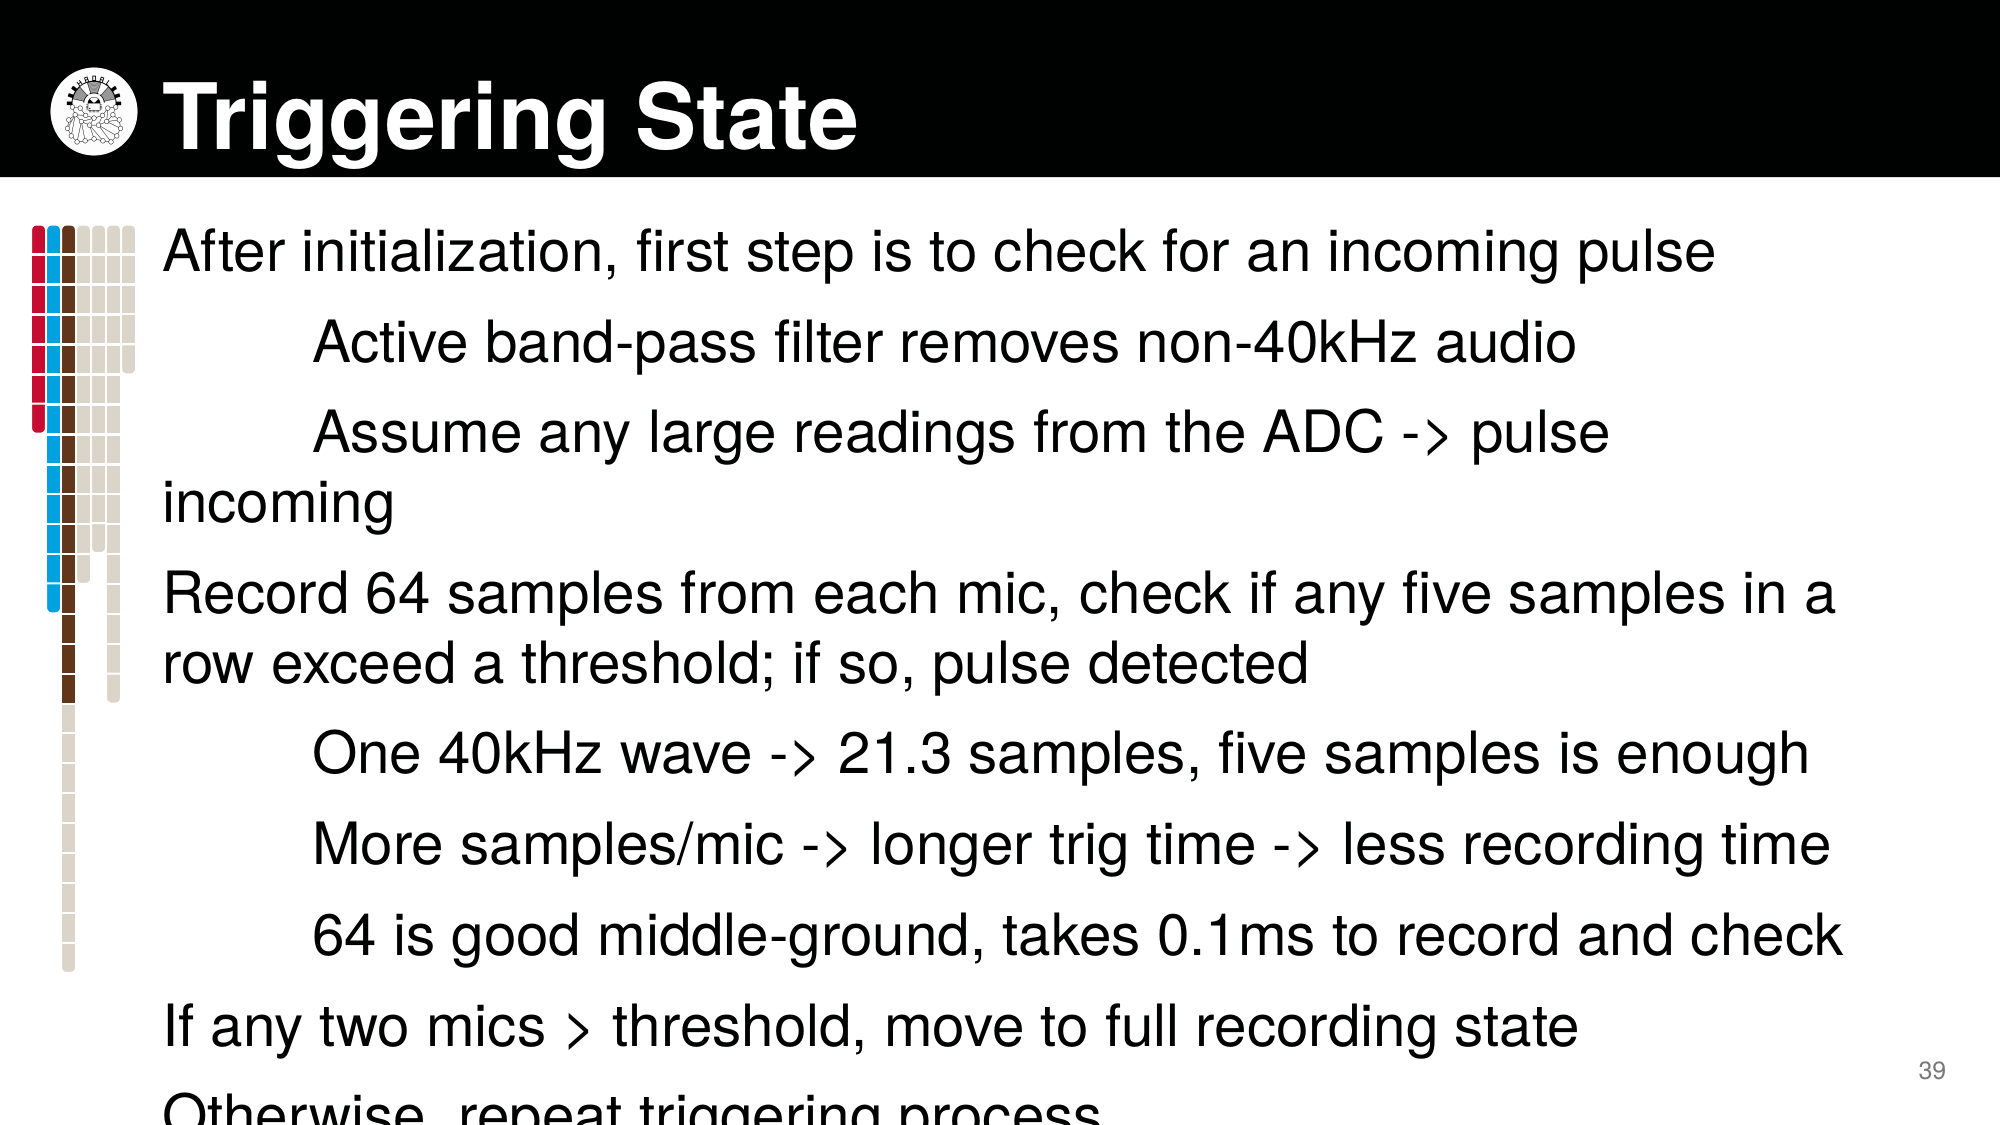

# Triggering State
After initialization, first step is to check for an incoming pulse
	Active band-pass filter removes non-40kHz audio
	Assume any large readings from the ADC -> pulse incoming
Record 64 samples from each mic, check if any five samples in a row exceed a threshold; if so, pulse detected
	One 40kHz wave -> 21.3 samples, five samples is enough
	More samples/mic -> longer trig time -> less recording time
	64 is good middle-ground, takes 0.1ms to record and check
If any two mics > threshold, move to full recording state
Otherwise, repeat triggering process

39